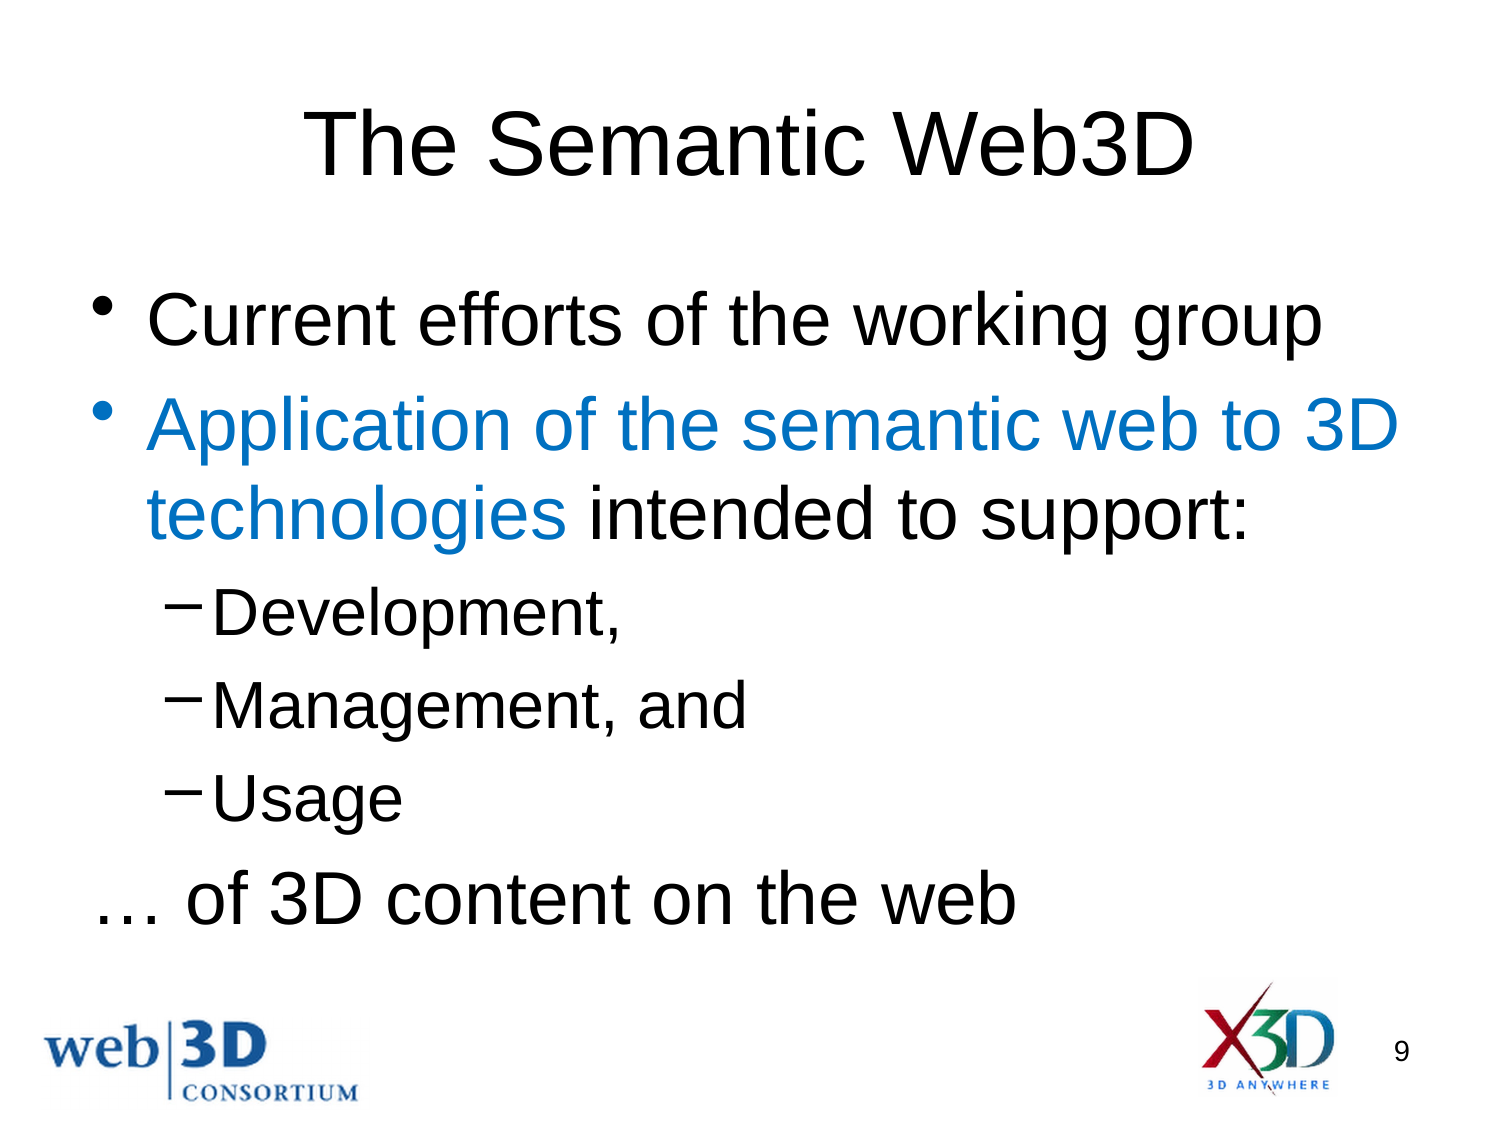

# The Semantic Web3D
Current efforts of the working group
Application of the semantic web to 3D technologies intended to support:
Development,
Management, and
Usage
… of 3D content on the web
9